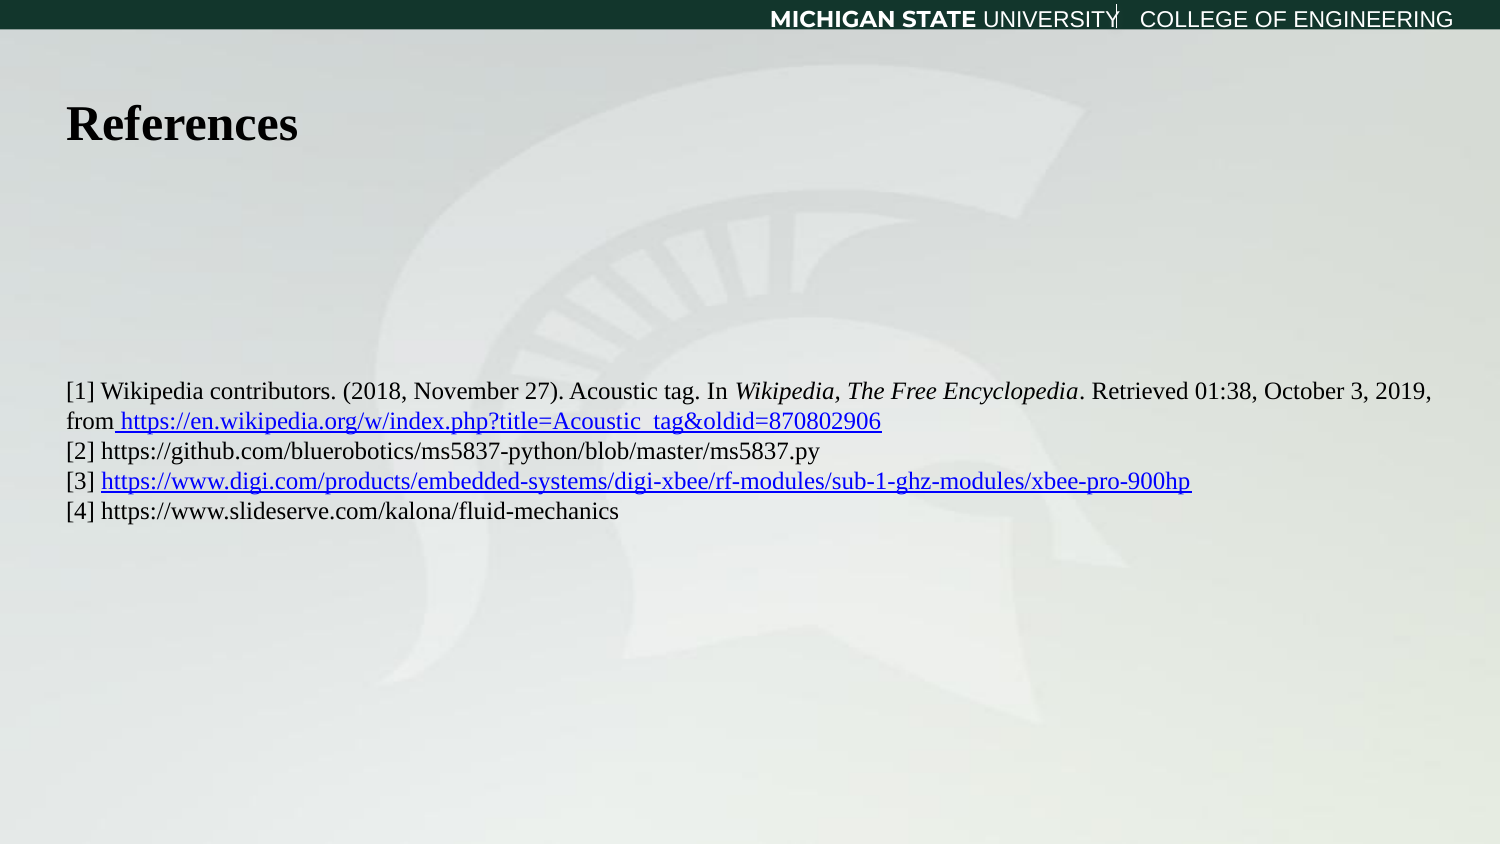

# References
[1] Wikipedia contributors. (2018, November 27). Acoustic tag. In Wikipedia, The Free Encyclopedia. Retrieved 01:38, October 3, 2019, from https://en.wikipedia.org/w/index.php?title=Acoustic_tag&oldid=870802906
[2] https://github.com/bluerobotics/ms5837-python/blob/master/ms5837.py
[3] https://www.digi.com/products/embedded-systems/digi-xbee/rf-modules/sub-1-ghz-modules/xbee-pro-900hp
[4] https://www.slideserve.com/kalona/fluid-mechanics